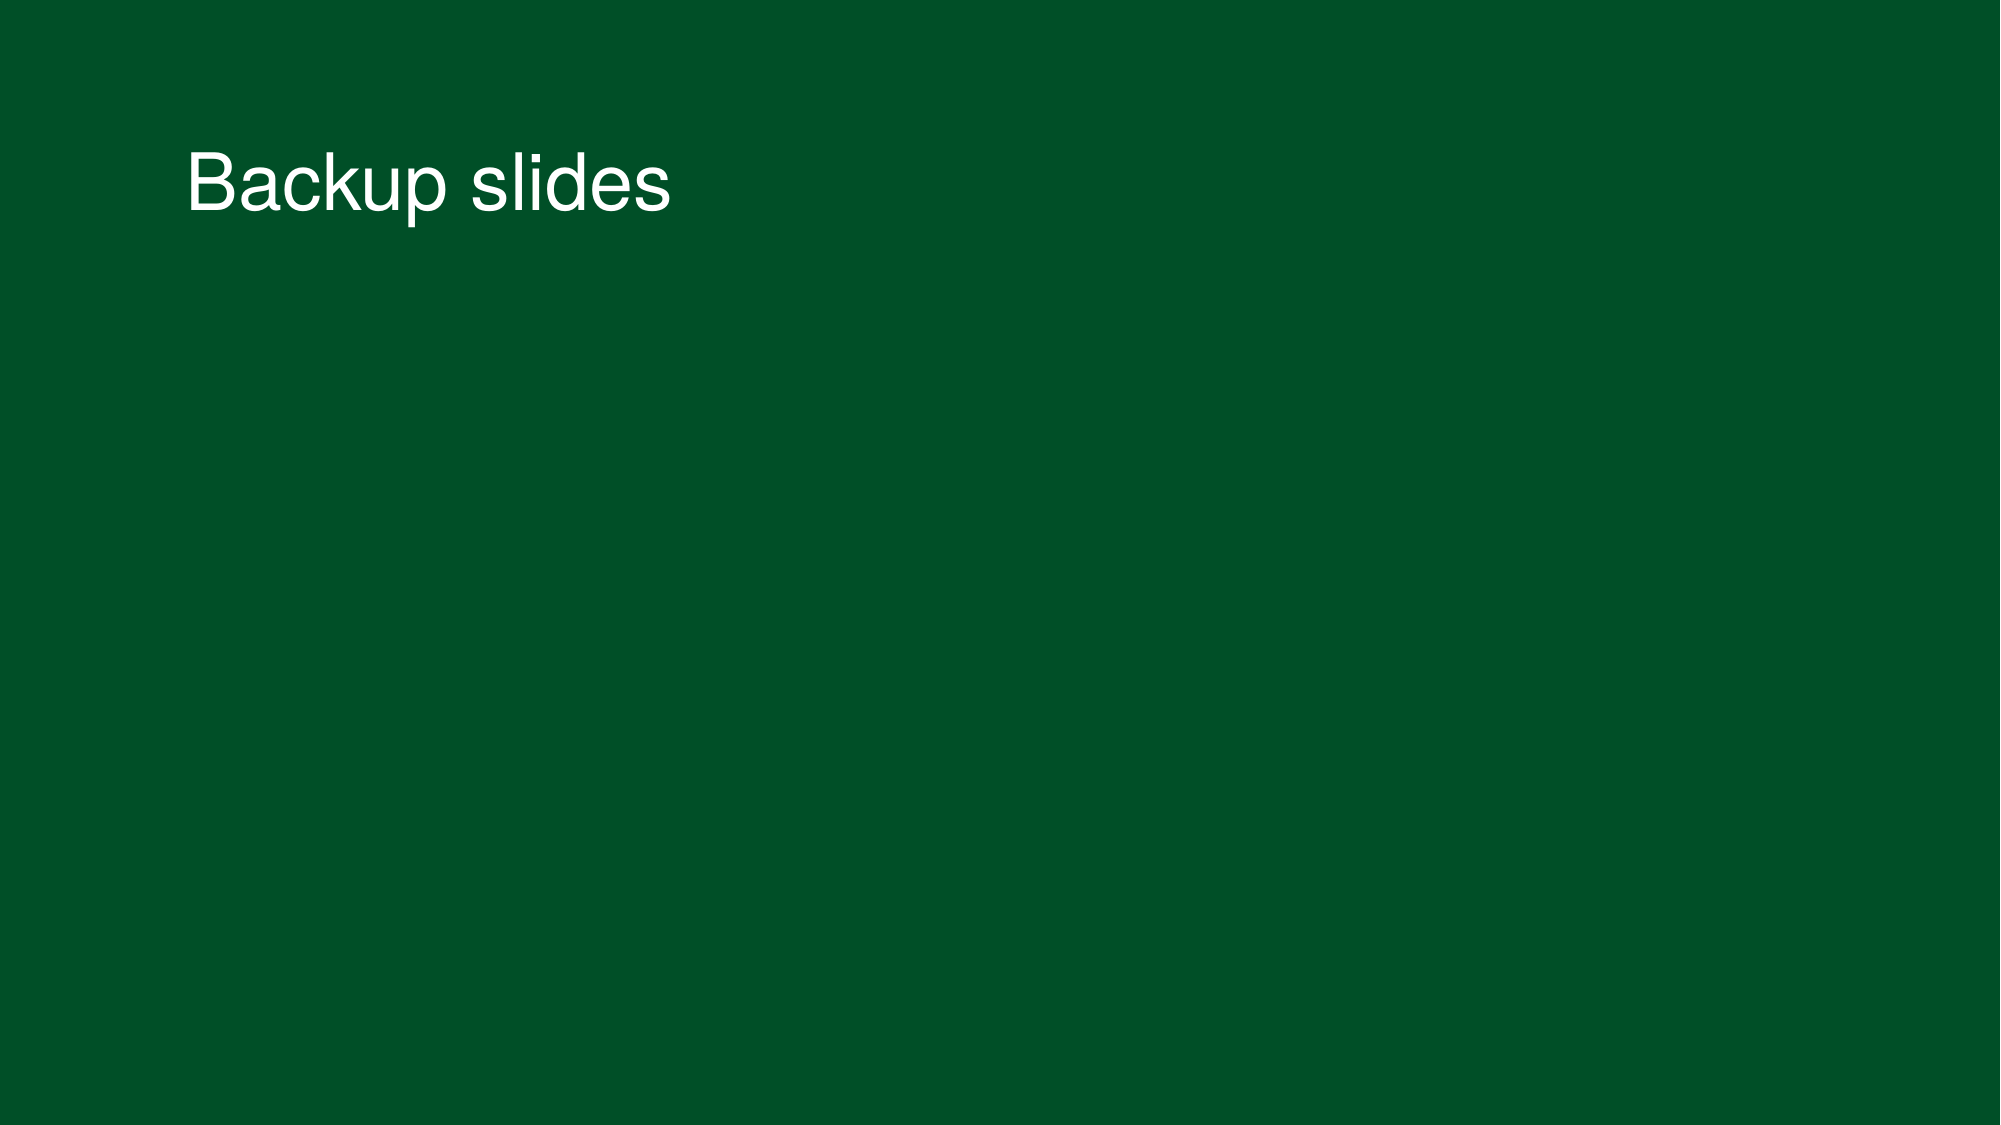

# Backup slides

Hill and Schumacher: Precip ML Forecasts
27